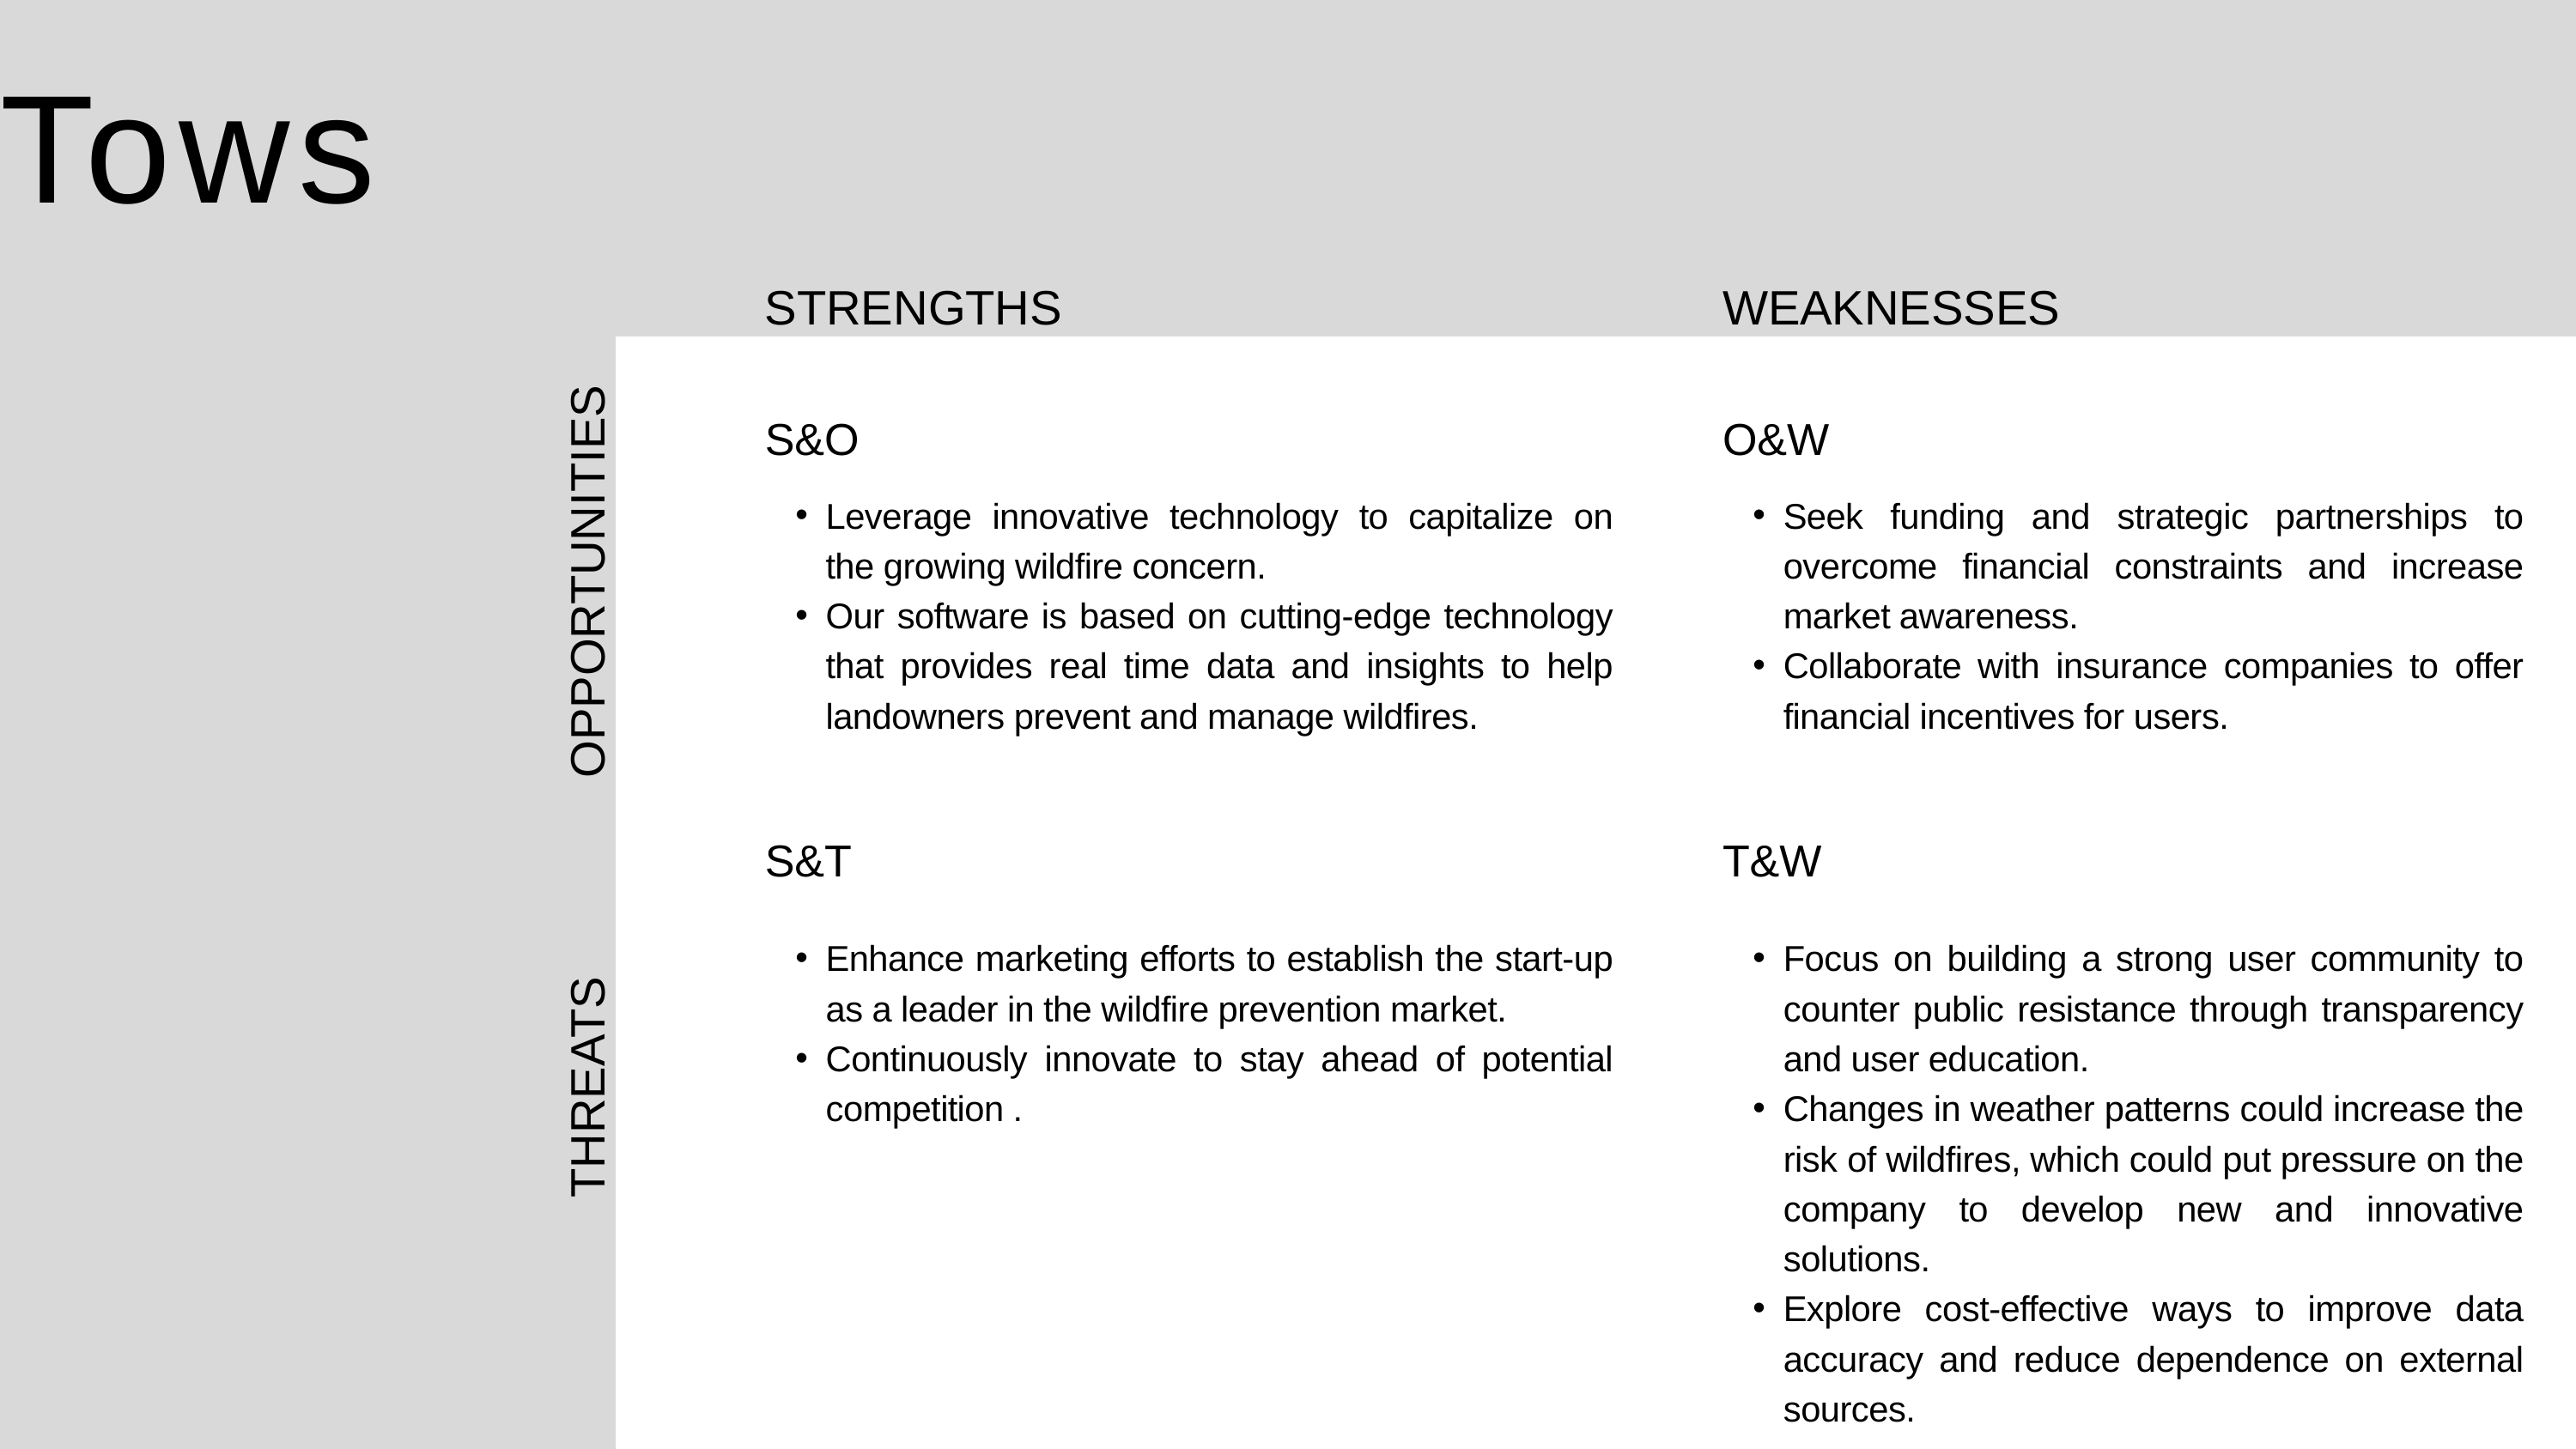

Tows
STRENGTHS
WEAKNESSES

S&O
O&W
Leverage innovative technology to capitalize on the growing wildfire concern.
Our software is based on cutting-edge technology that provides real time data and insights to help landowners prevent and manage wildfires.
Seek funding and strategic partnerships to overcome financial constraints and increase market awareness.
Collaborate with insurance companies to offer financial incentives for users.
OPPORTUNITIES
S&T
T&W
Enhance marketing efforts to establish the start-up as a leader in the wildfire prevention market.
Continuously innovate to stay ahead of potential competition .
Focus on building a strong user community to counter public resistance through transparency and user education.
Changes in weather patterns could increase the risk of wildfires, which could put pressure on the company to develop new and innovative solutions.
Explore cost-effective ways to improve data accuracy and reduce dependence on external sources.
THREATS